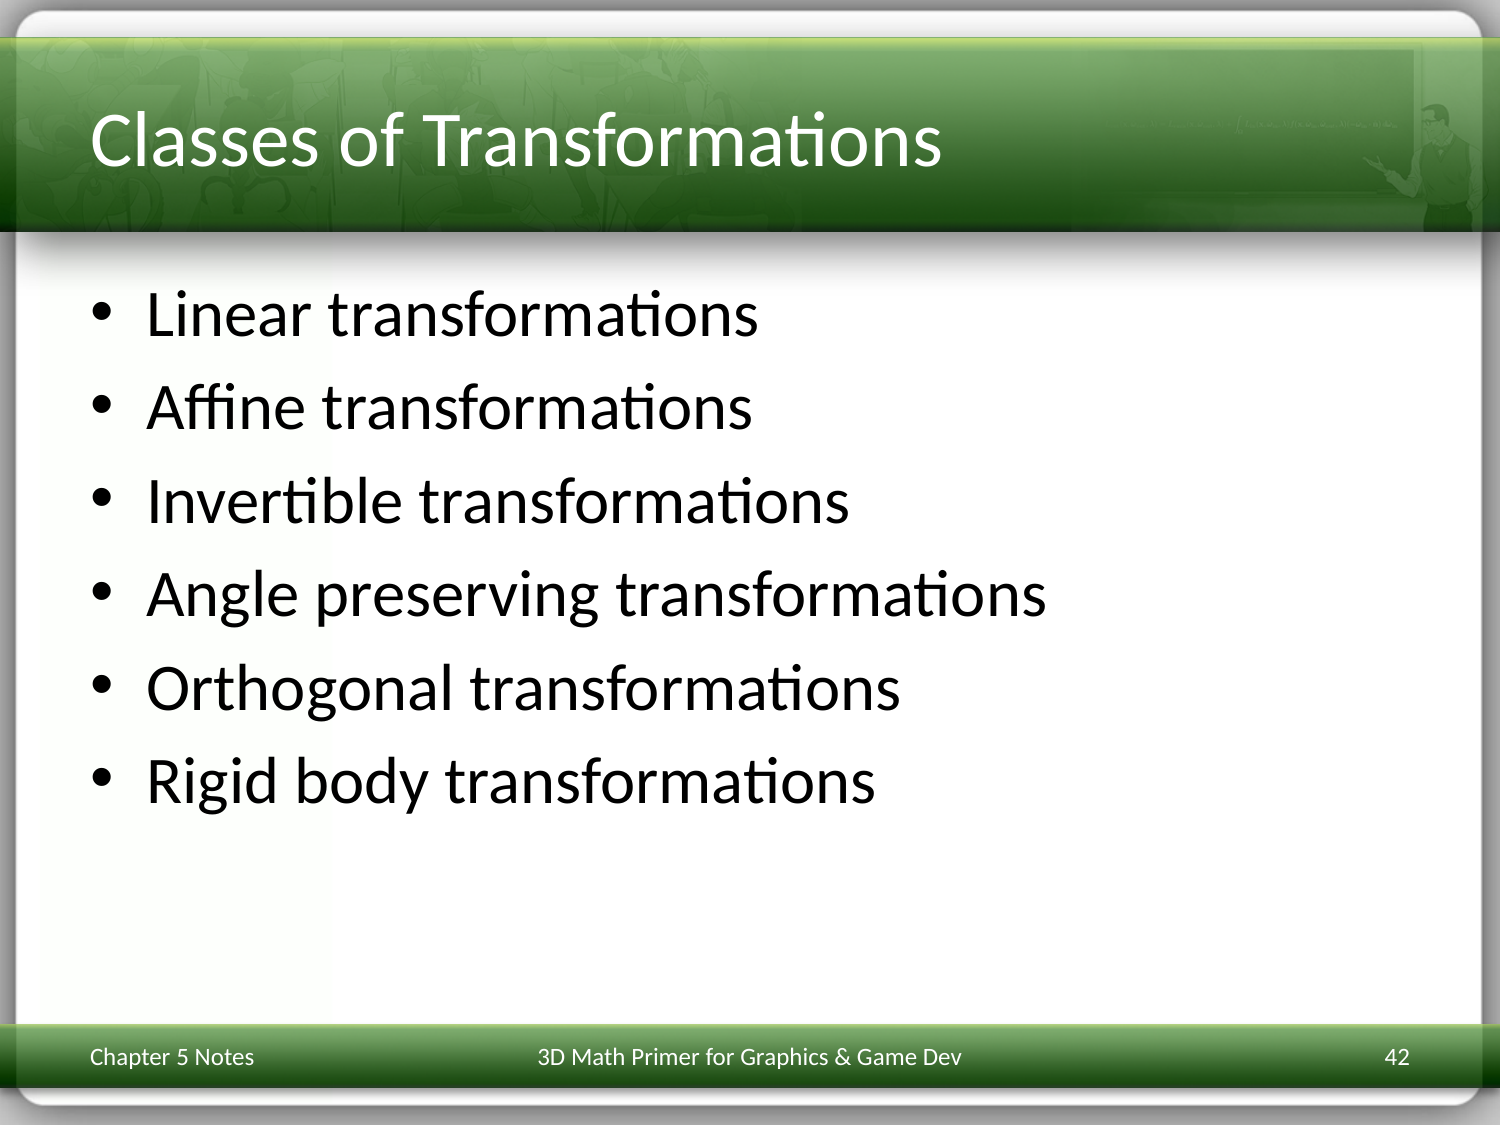

# Classes of Transformations
Linear transformations
Affine transformations
Invertible transformations
Angle preserving transformations
Orthogonal transformations
Rigid body transformations
Chapter 5 Notes
3D Math Primer for Graphics & Game Dev
42